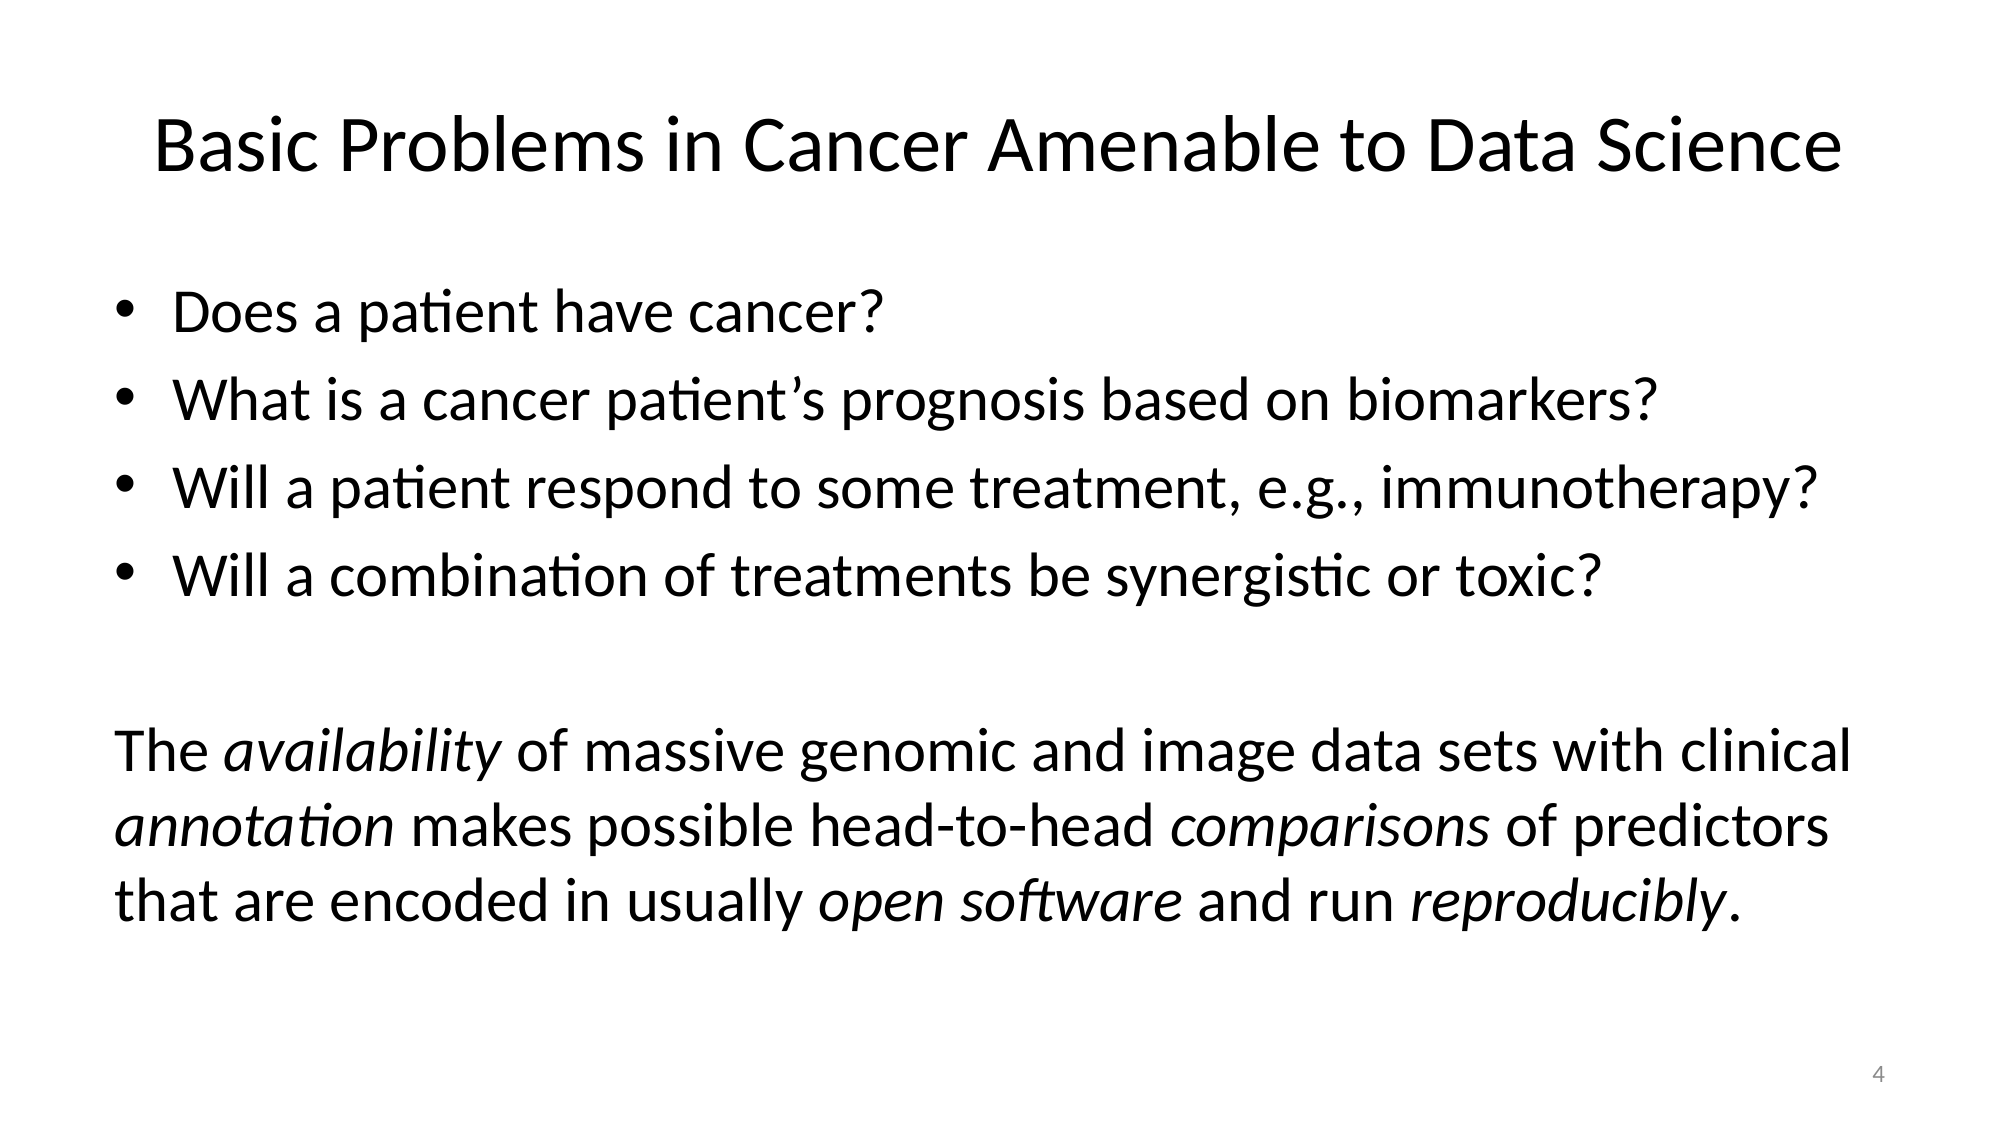

# Basic Problems in Cancer Amenable to Data Science
Does a patient have cancer?
What is a cancer patient’s prognosis based on biomarkers?
Will a patient respond to some treatment, e.g., immunotherapy?
Will a combination of treatments be synergistic or toxic?

The availability of massive genomic and image data sets with clinical annotation makes possible head-to-head comparisons of predictors that are encoded in usually open software and run reproducibly.

4